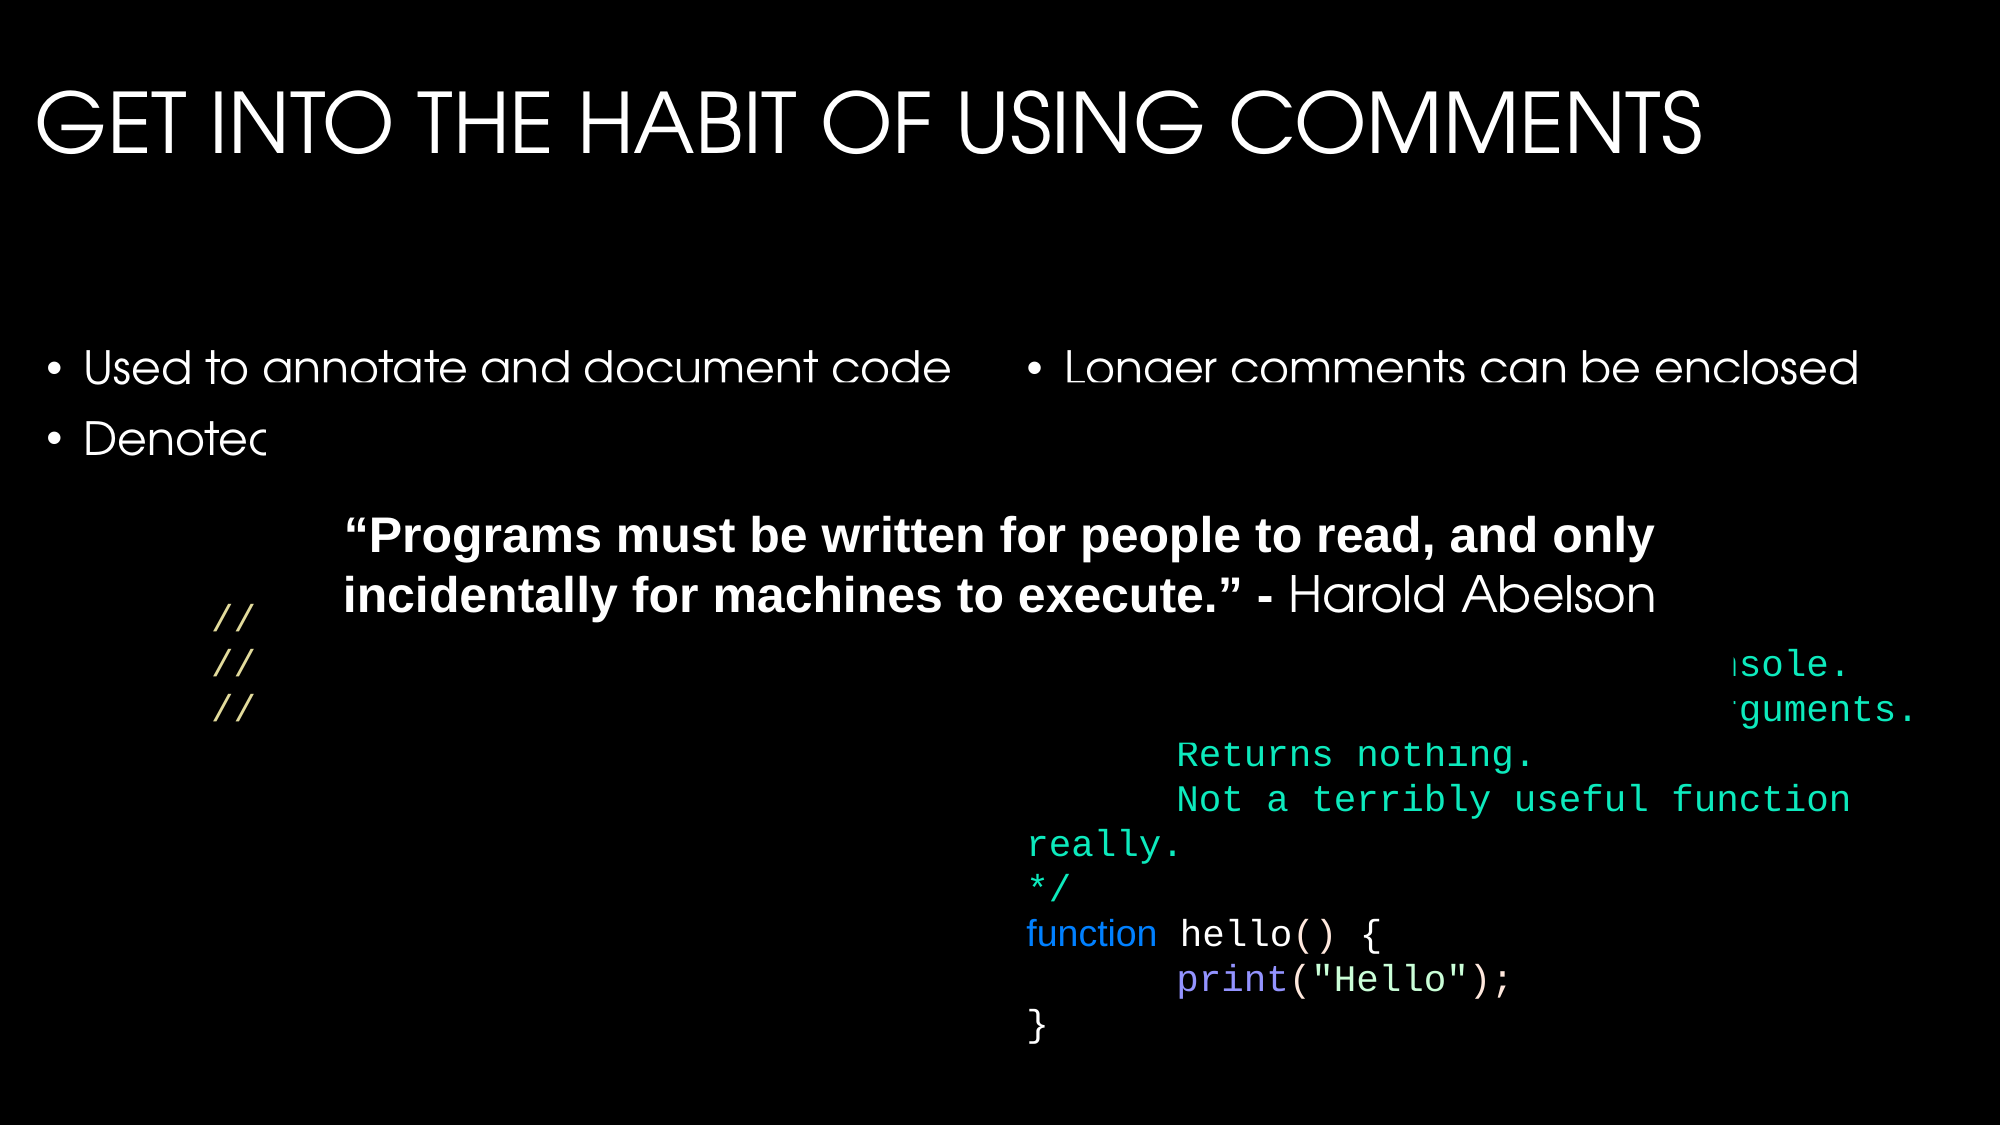

# Get into the habit of using Comments
Used to annotate and document code
Denoted by a double backslash
Longer comments can be enclosed with /* … */ notation
“Programs must be written for people to read, and only incidentally for machines to execute.” - Harold Abelson
// Version 2.017
// March 28th 2018
// david.barry@crick.ac.uk
/*
	Prints "Hello" to the console.
	Takes no parameters as arguments.
	Returns nothing.
	Not a terribly useful function 	really.
*/
function hello() {
	print("Hello");
}